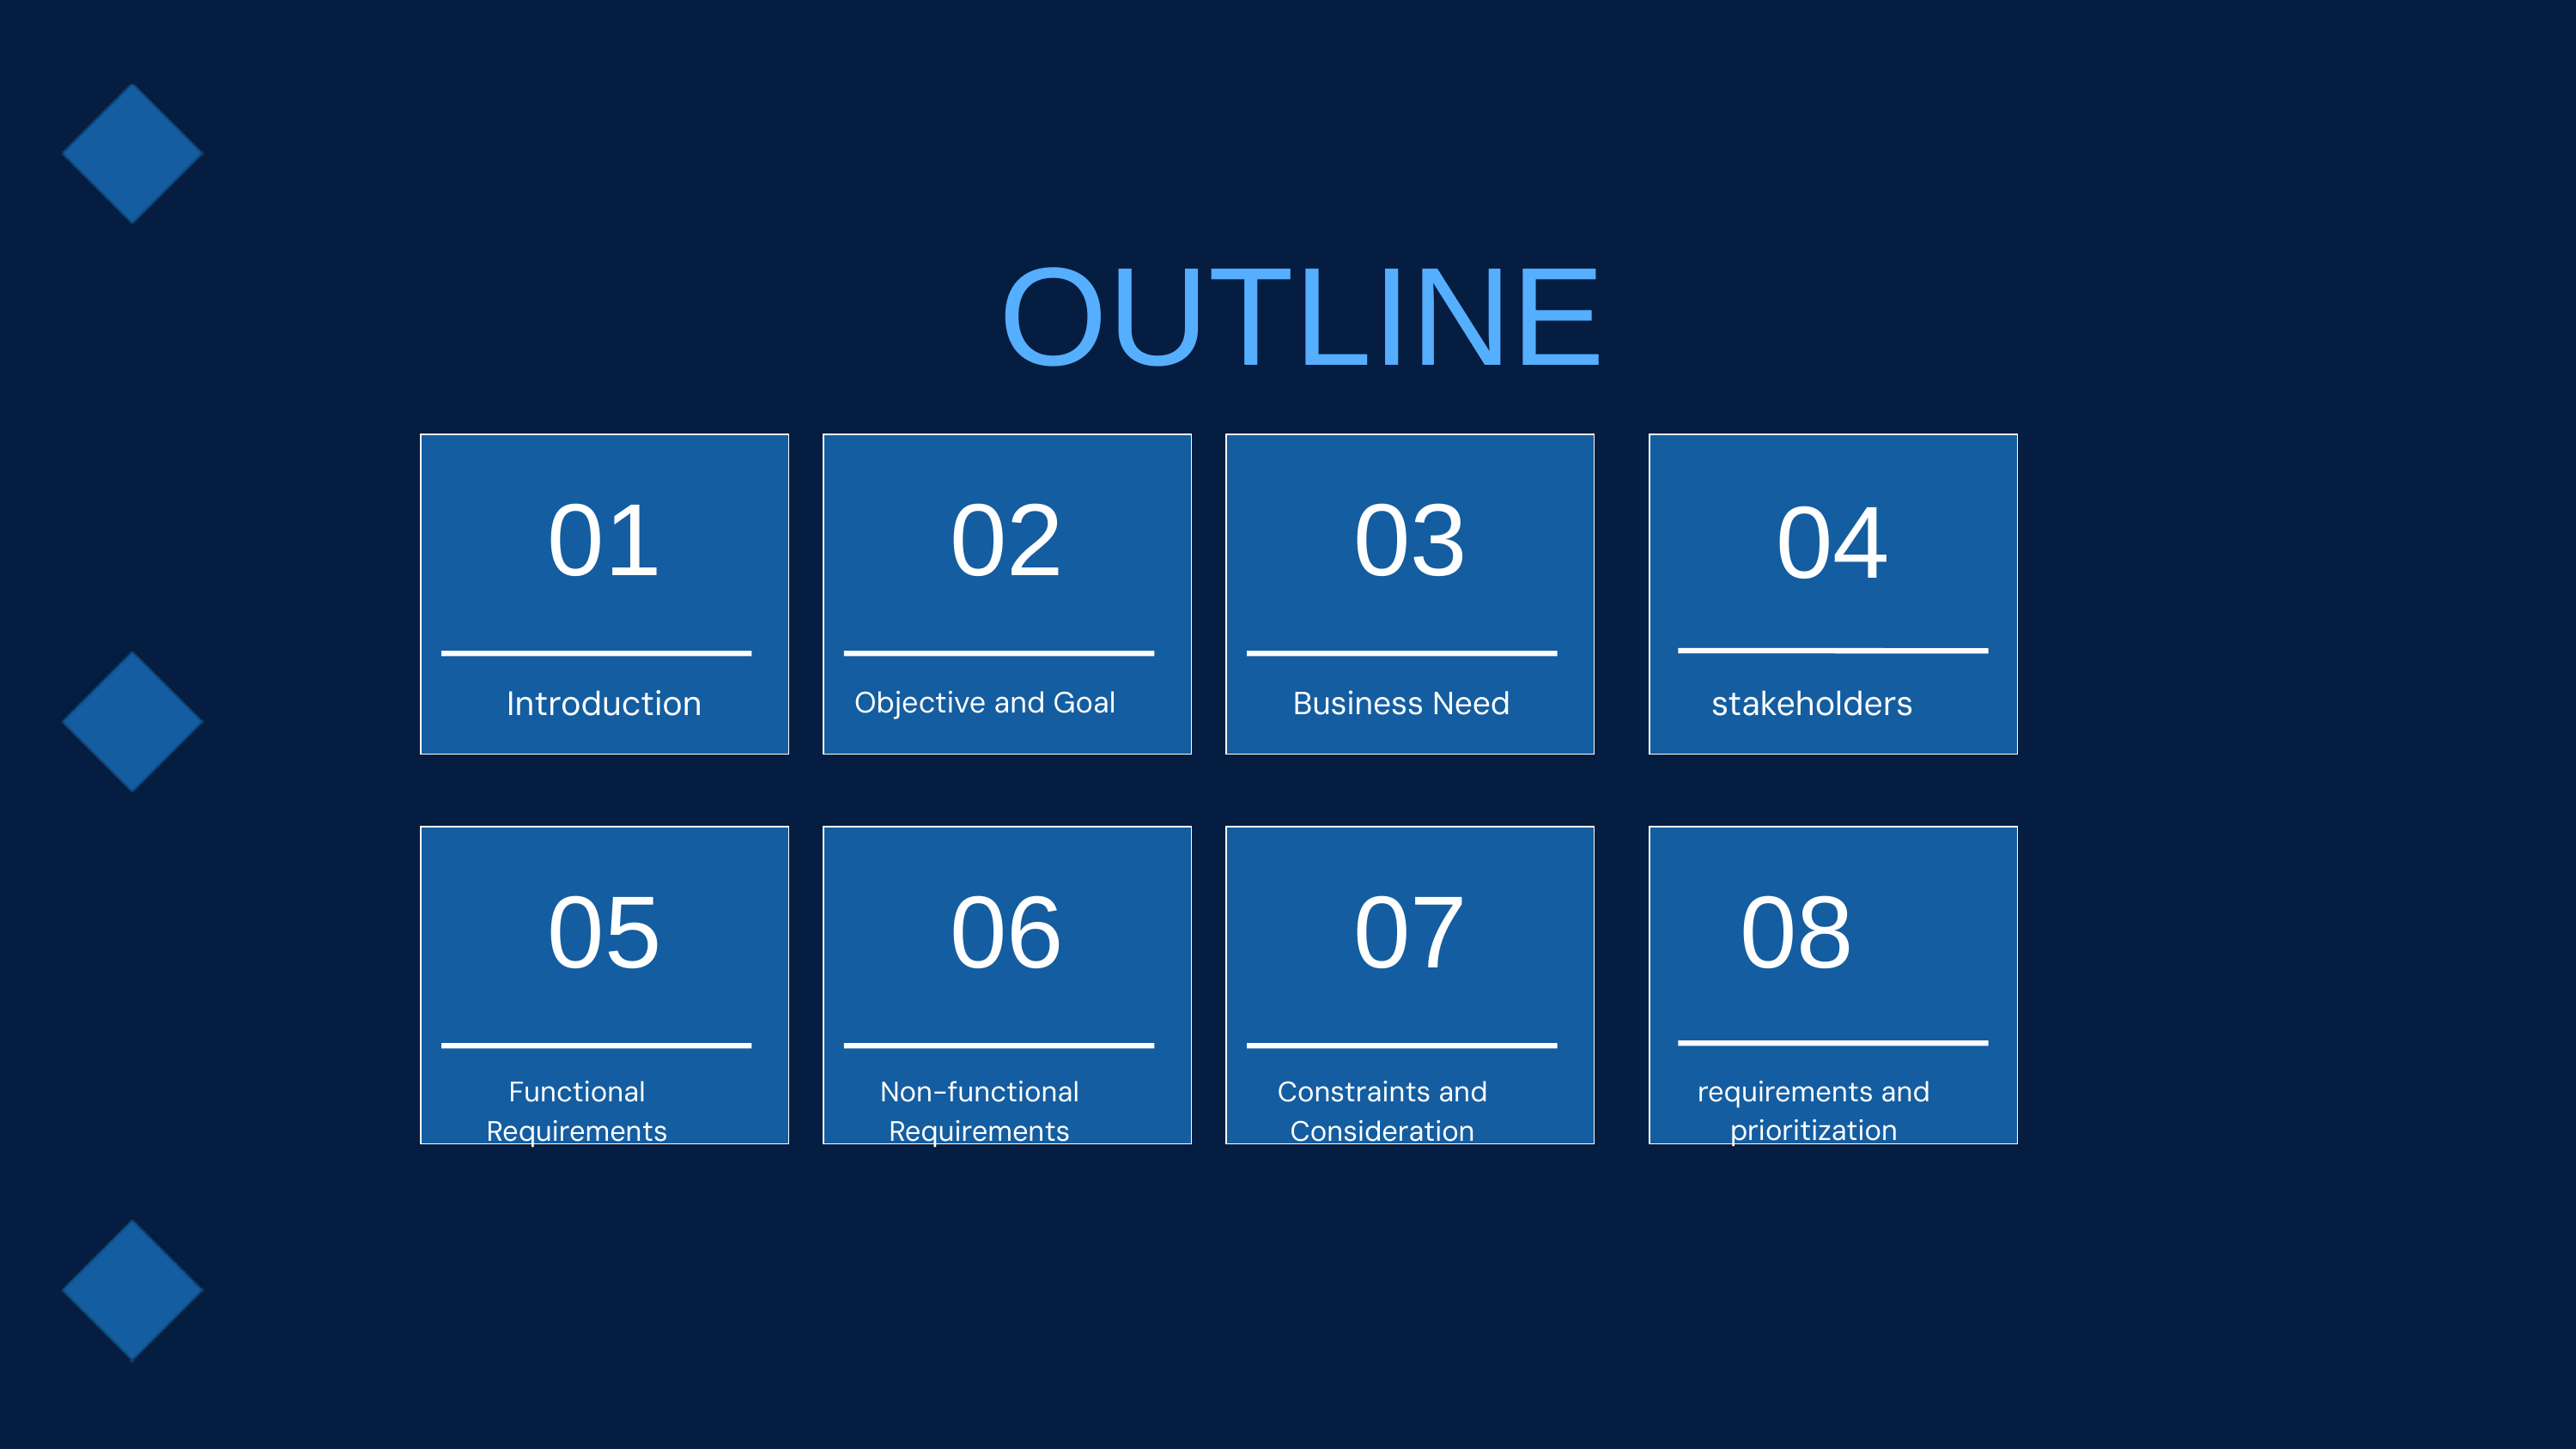

OUTLINE

01
02
03
04

Introduction
stakeholders
Business Need
Objective and Goal

05
06
07
08

requirements and prioritization
Functional Requirements
Non-functional Requirements
Constraints and Consideration